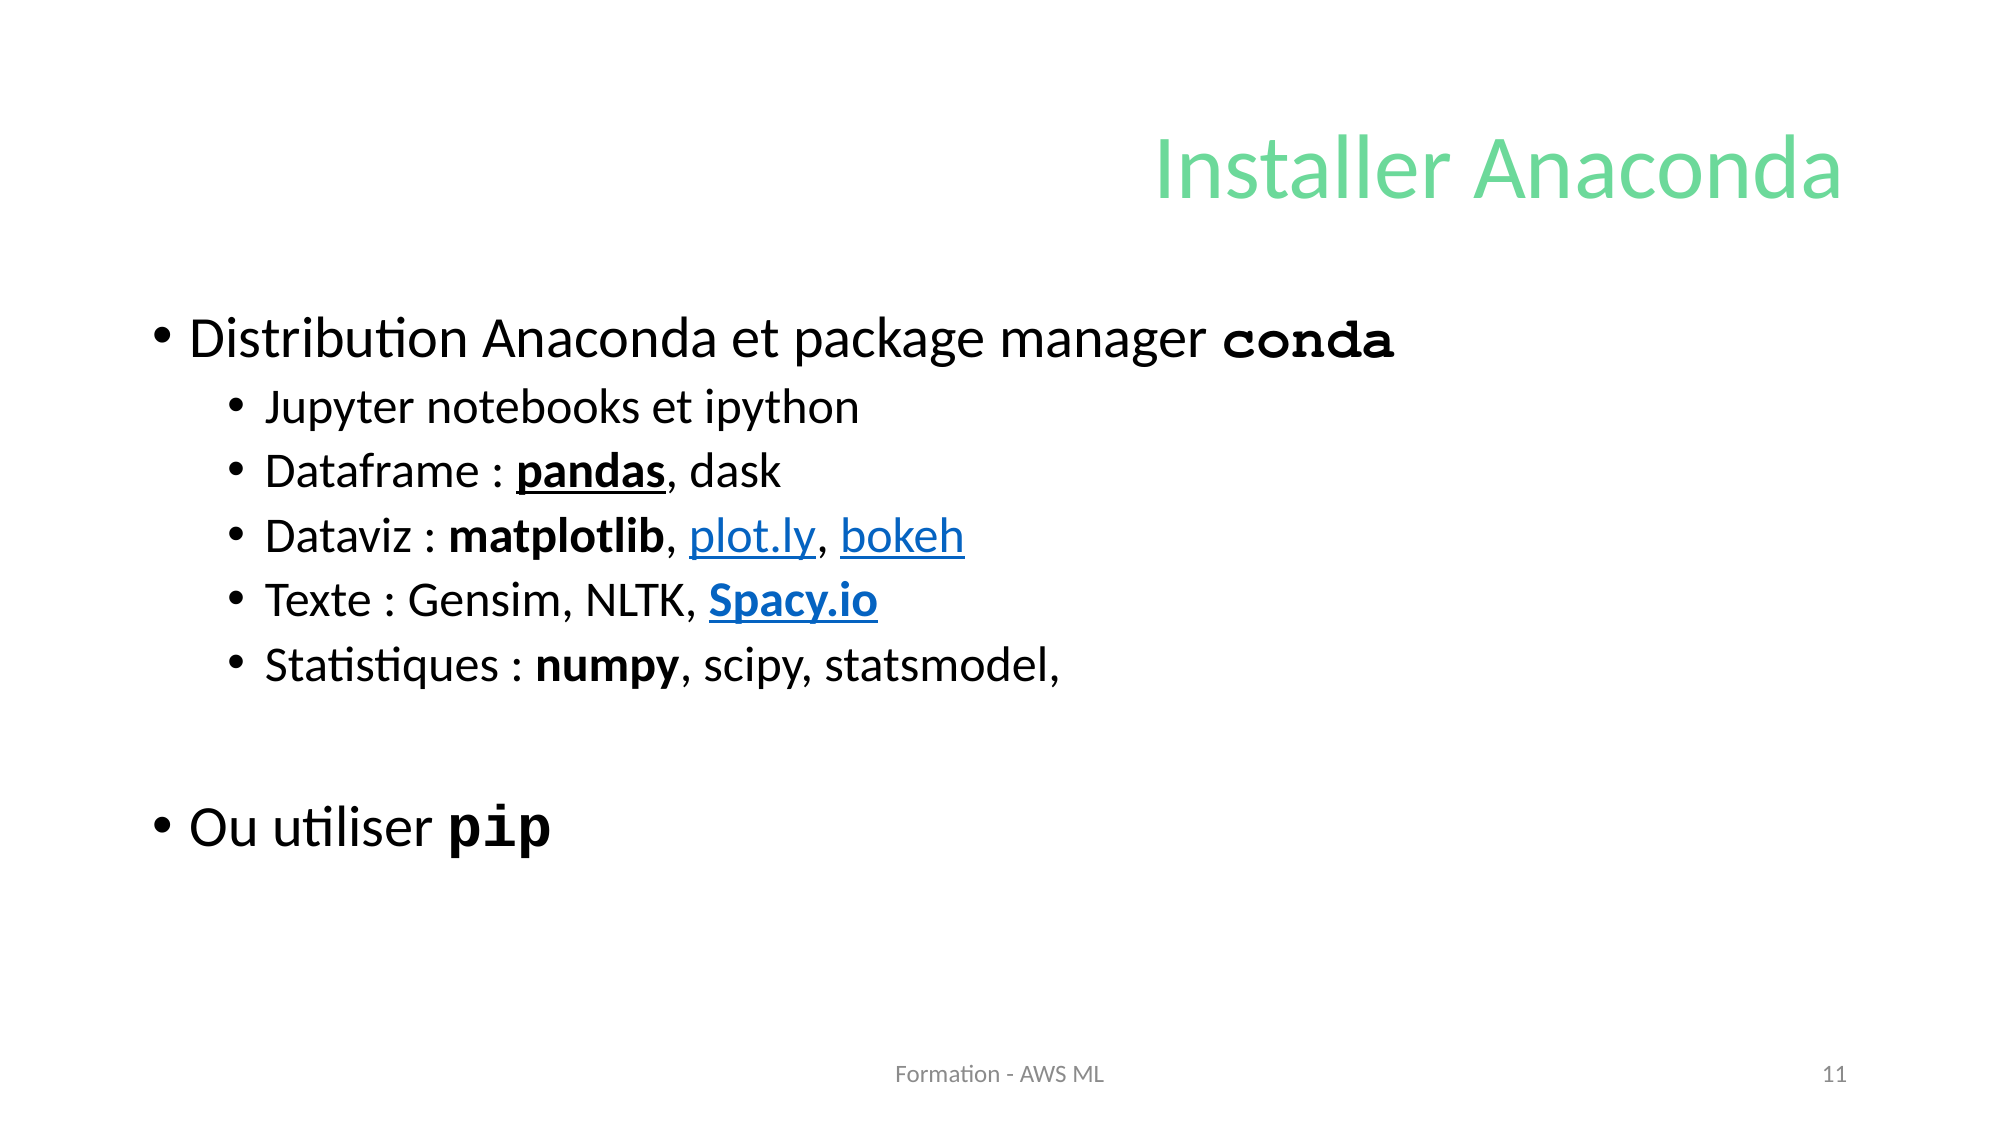

# Installer Anaconda
Distribution Anaconda et package manager conda
Jupyter notebooks et ipython
Dataframe : pandas, dask
Dataviz : matplotlib, plot.ly, bokeh
Texte : Gensim, NLTK, Spacy.io
Statistiques : numpy, scipy, statsmodel,

Ou utiliser pip
Formation - AWS ML
11